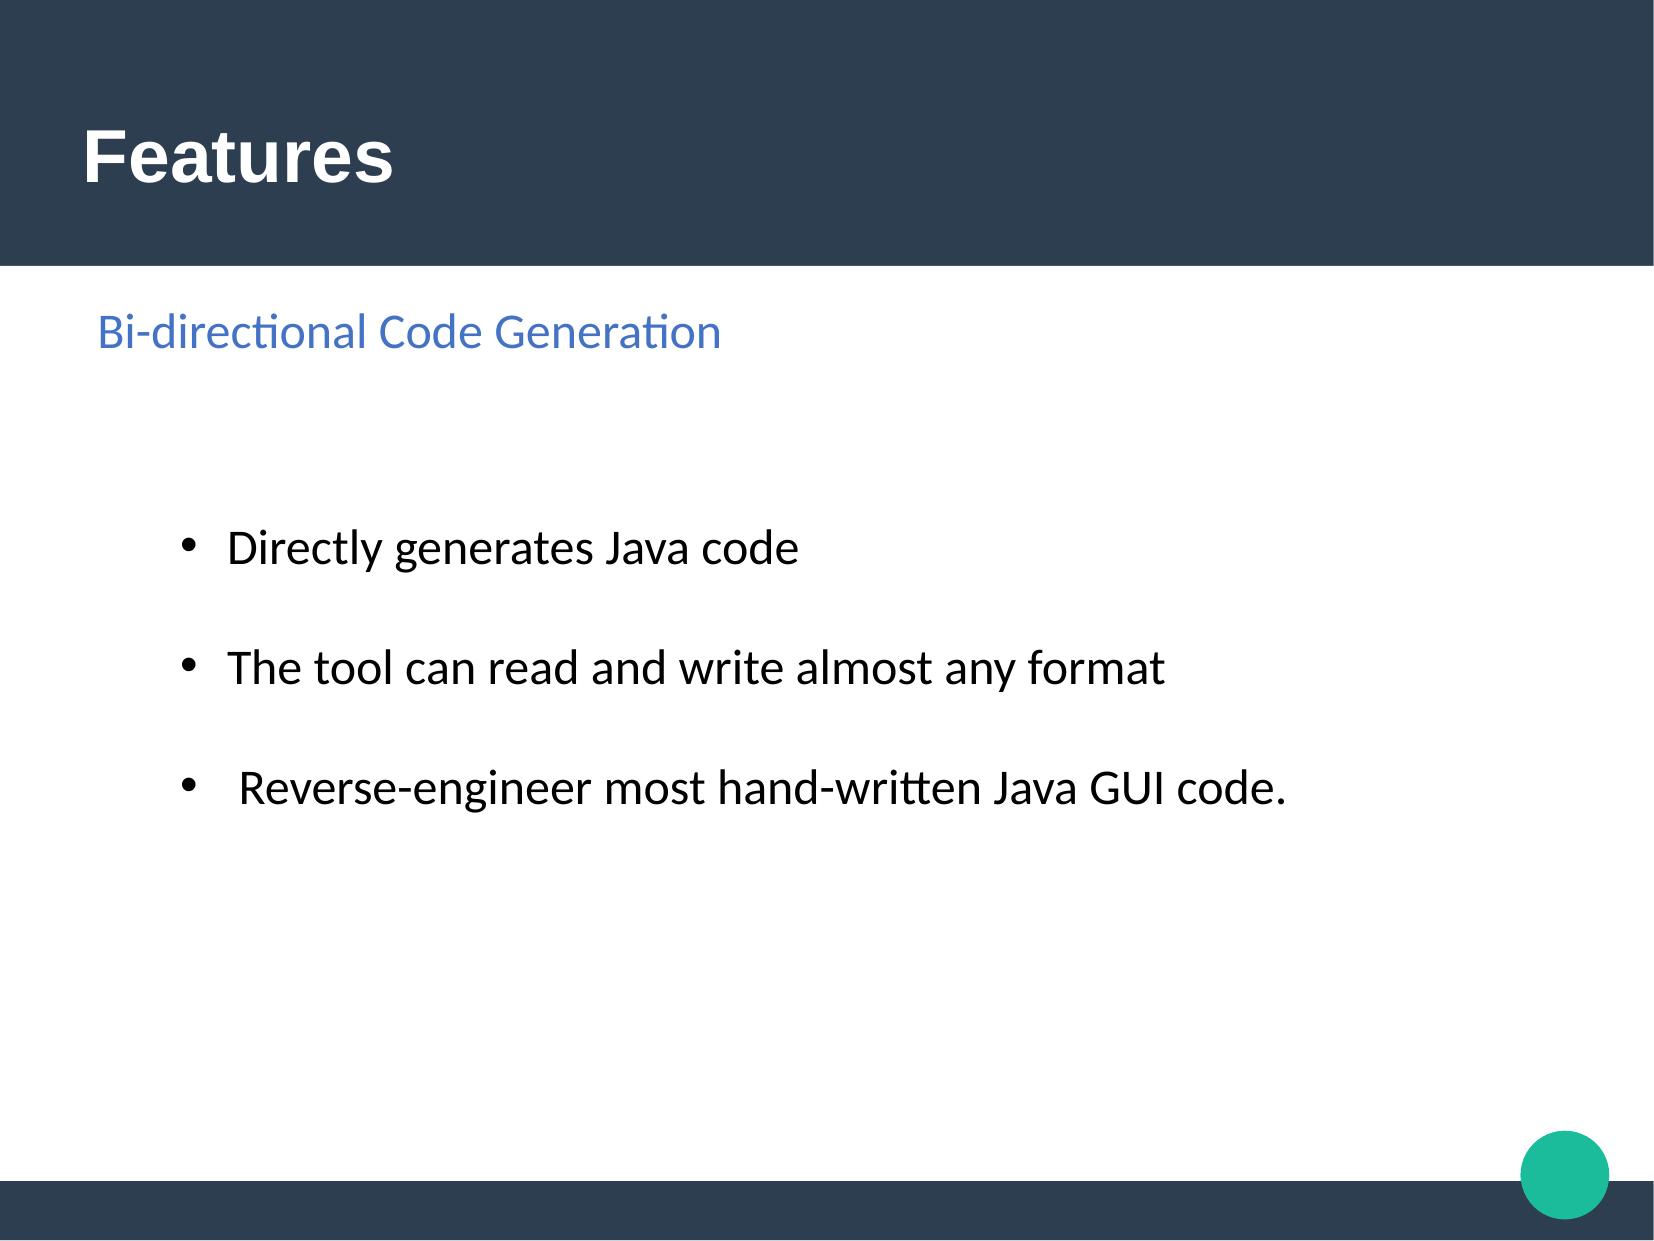

Features
Bi-directional Code Generation

Directly generates Java code
The tool can read and write almost any format
 Reverse-engineer most hand-written Java GUI code.